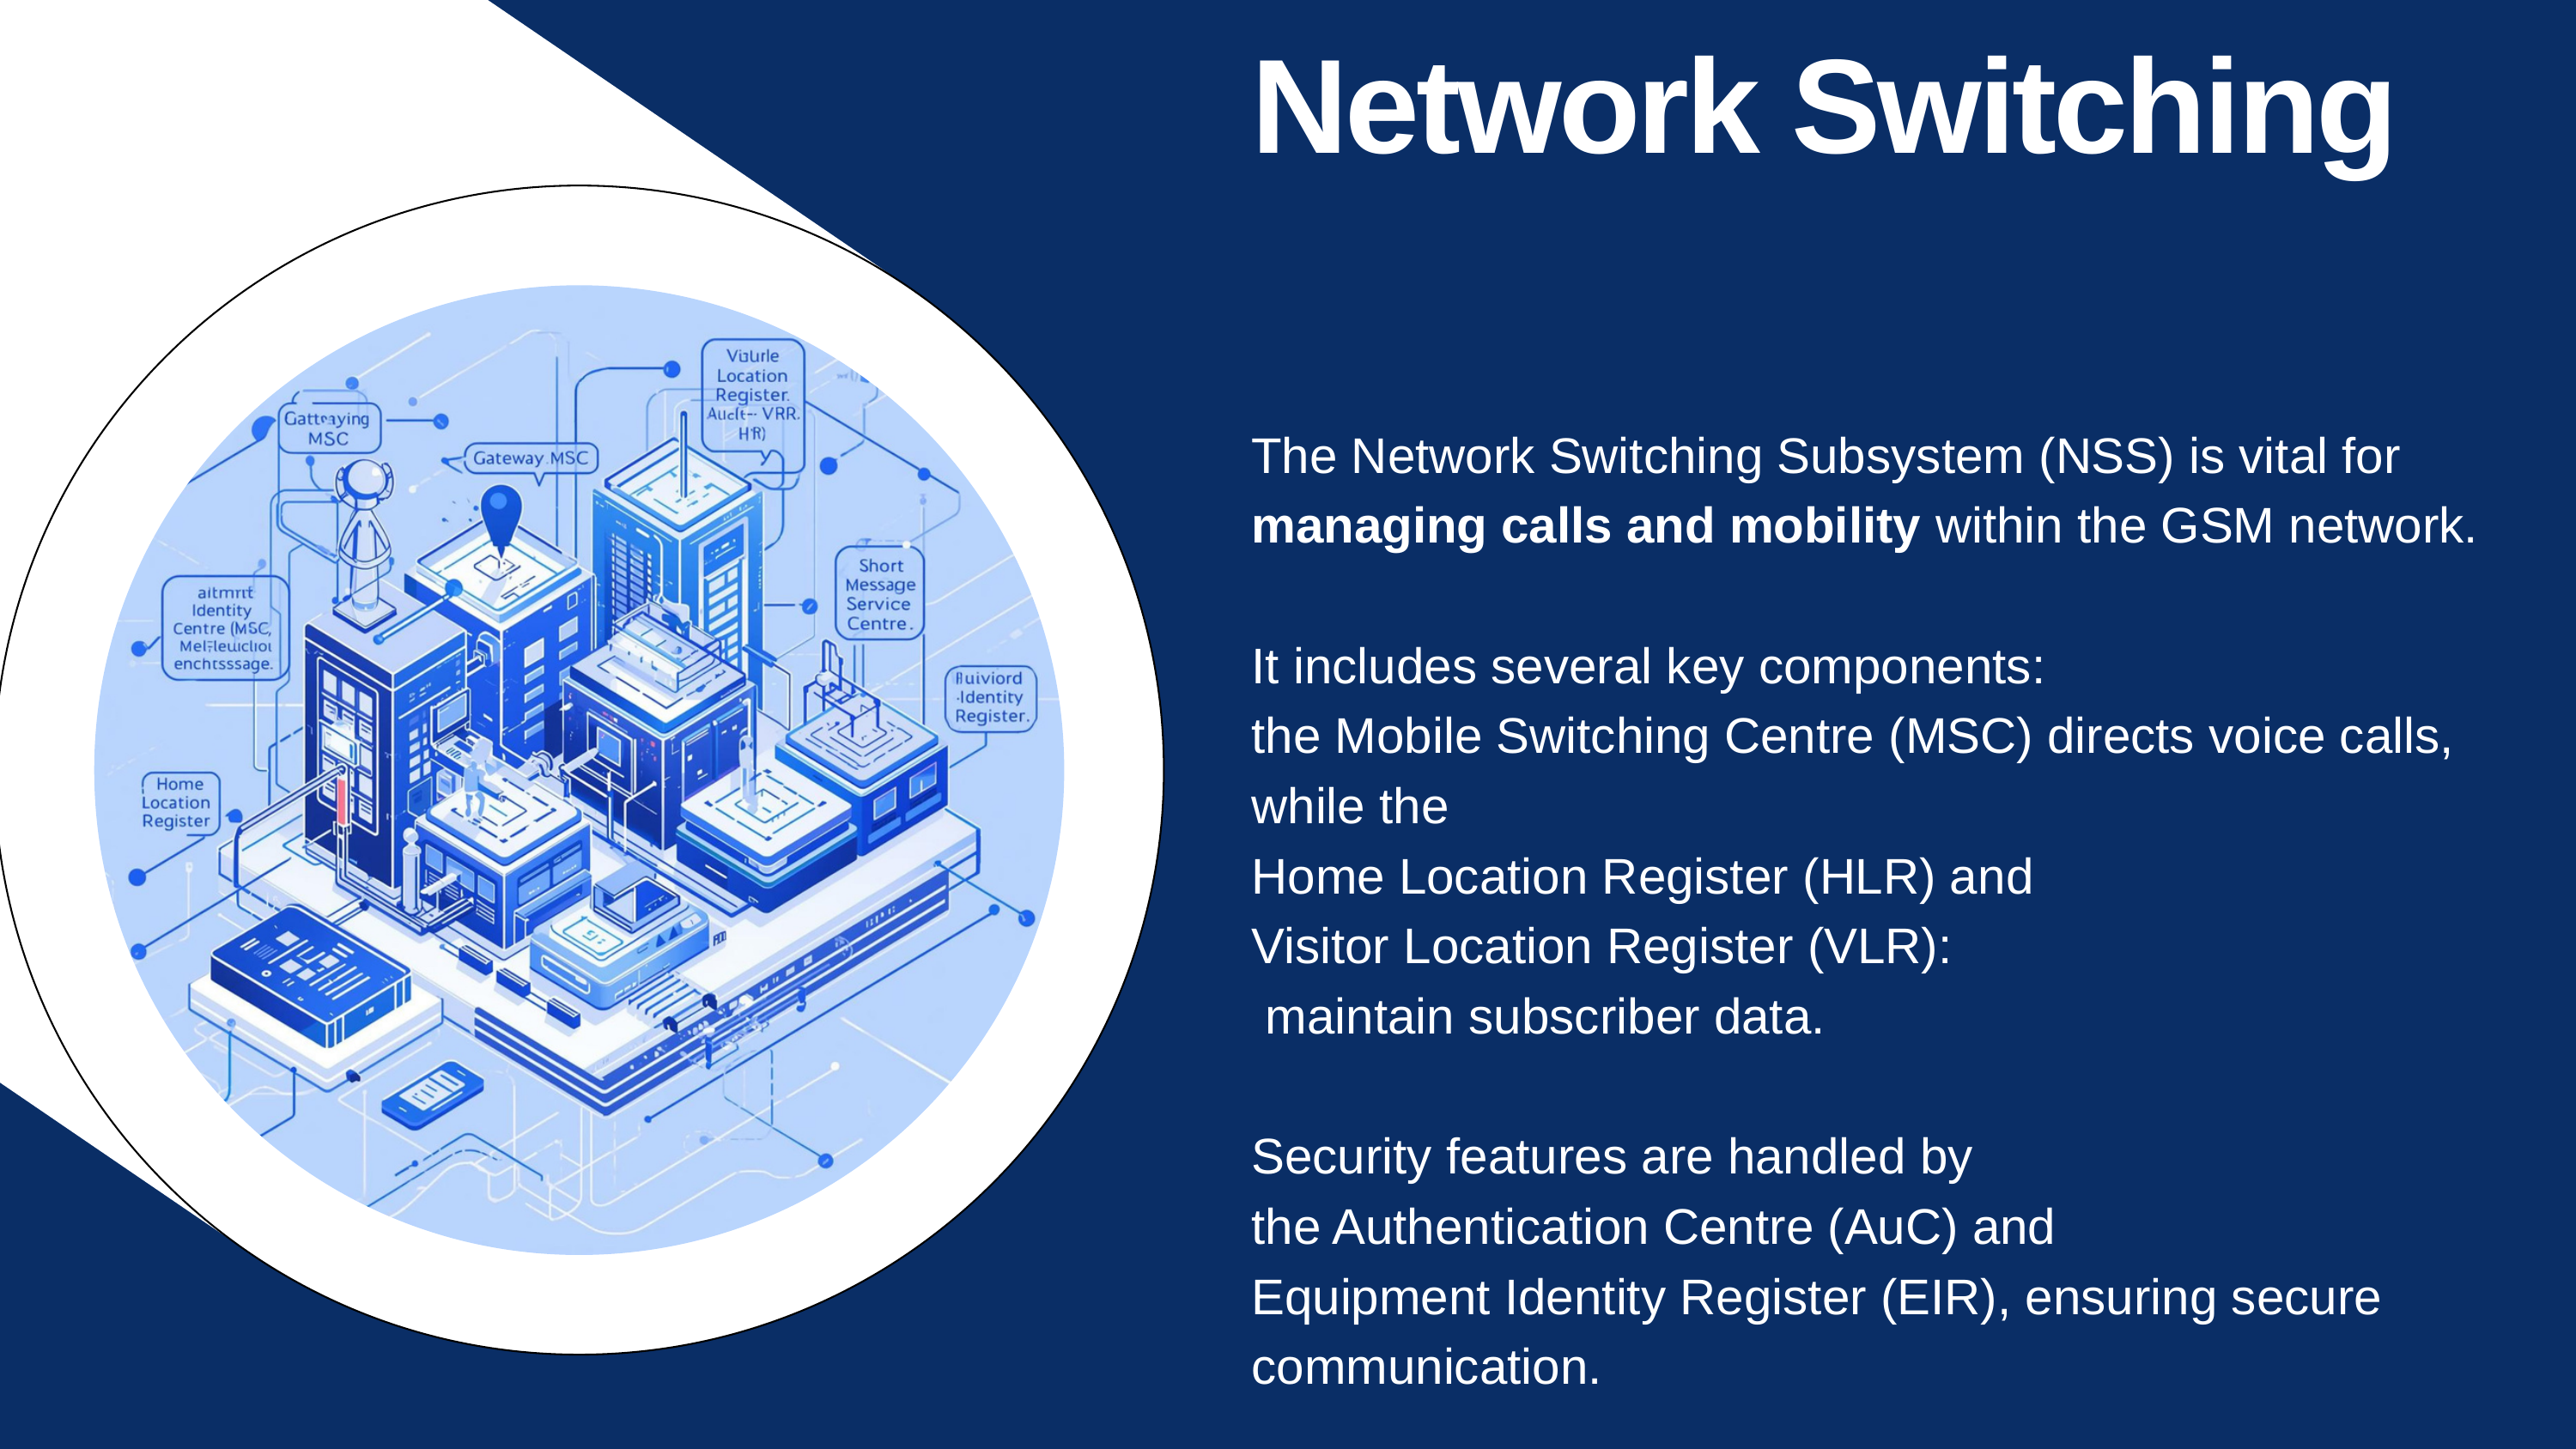

Network Switching
The Network Switching Subsystem (NSS) is vital for managing calls and mobility within the GSM network.

It includes several key components:
the Mobile Switching Centre (MSC) directs voice calls, while the
Home Location Register (HLR) and
Visitor Location Register (VLR):
 maintain subscriber data.

Security features are handled by
the Authentication Centre (AuC) and
Equipment Identity Register (EIR), ensuring secure communication.